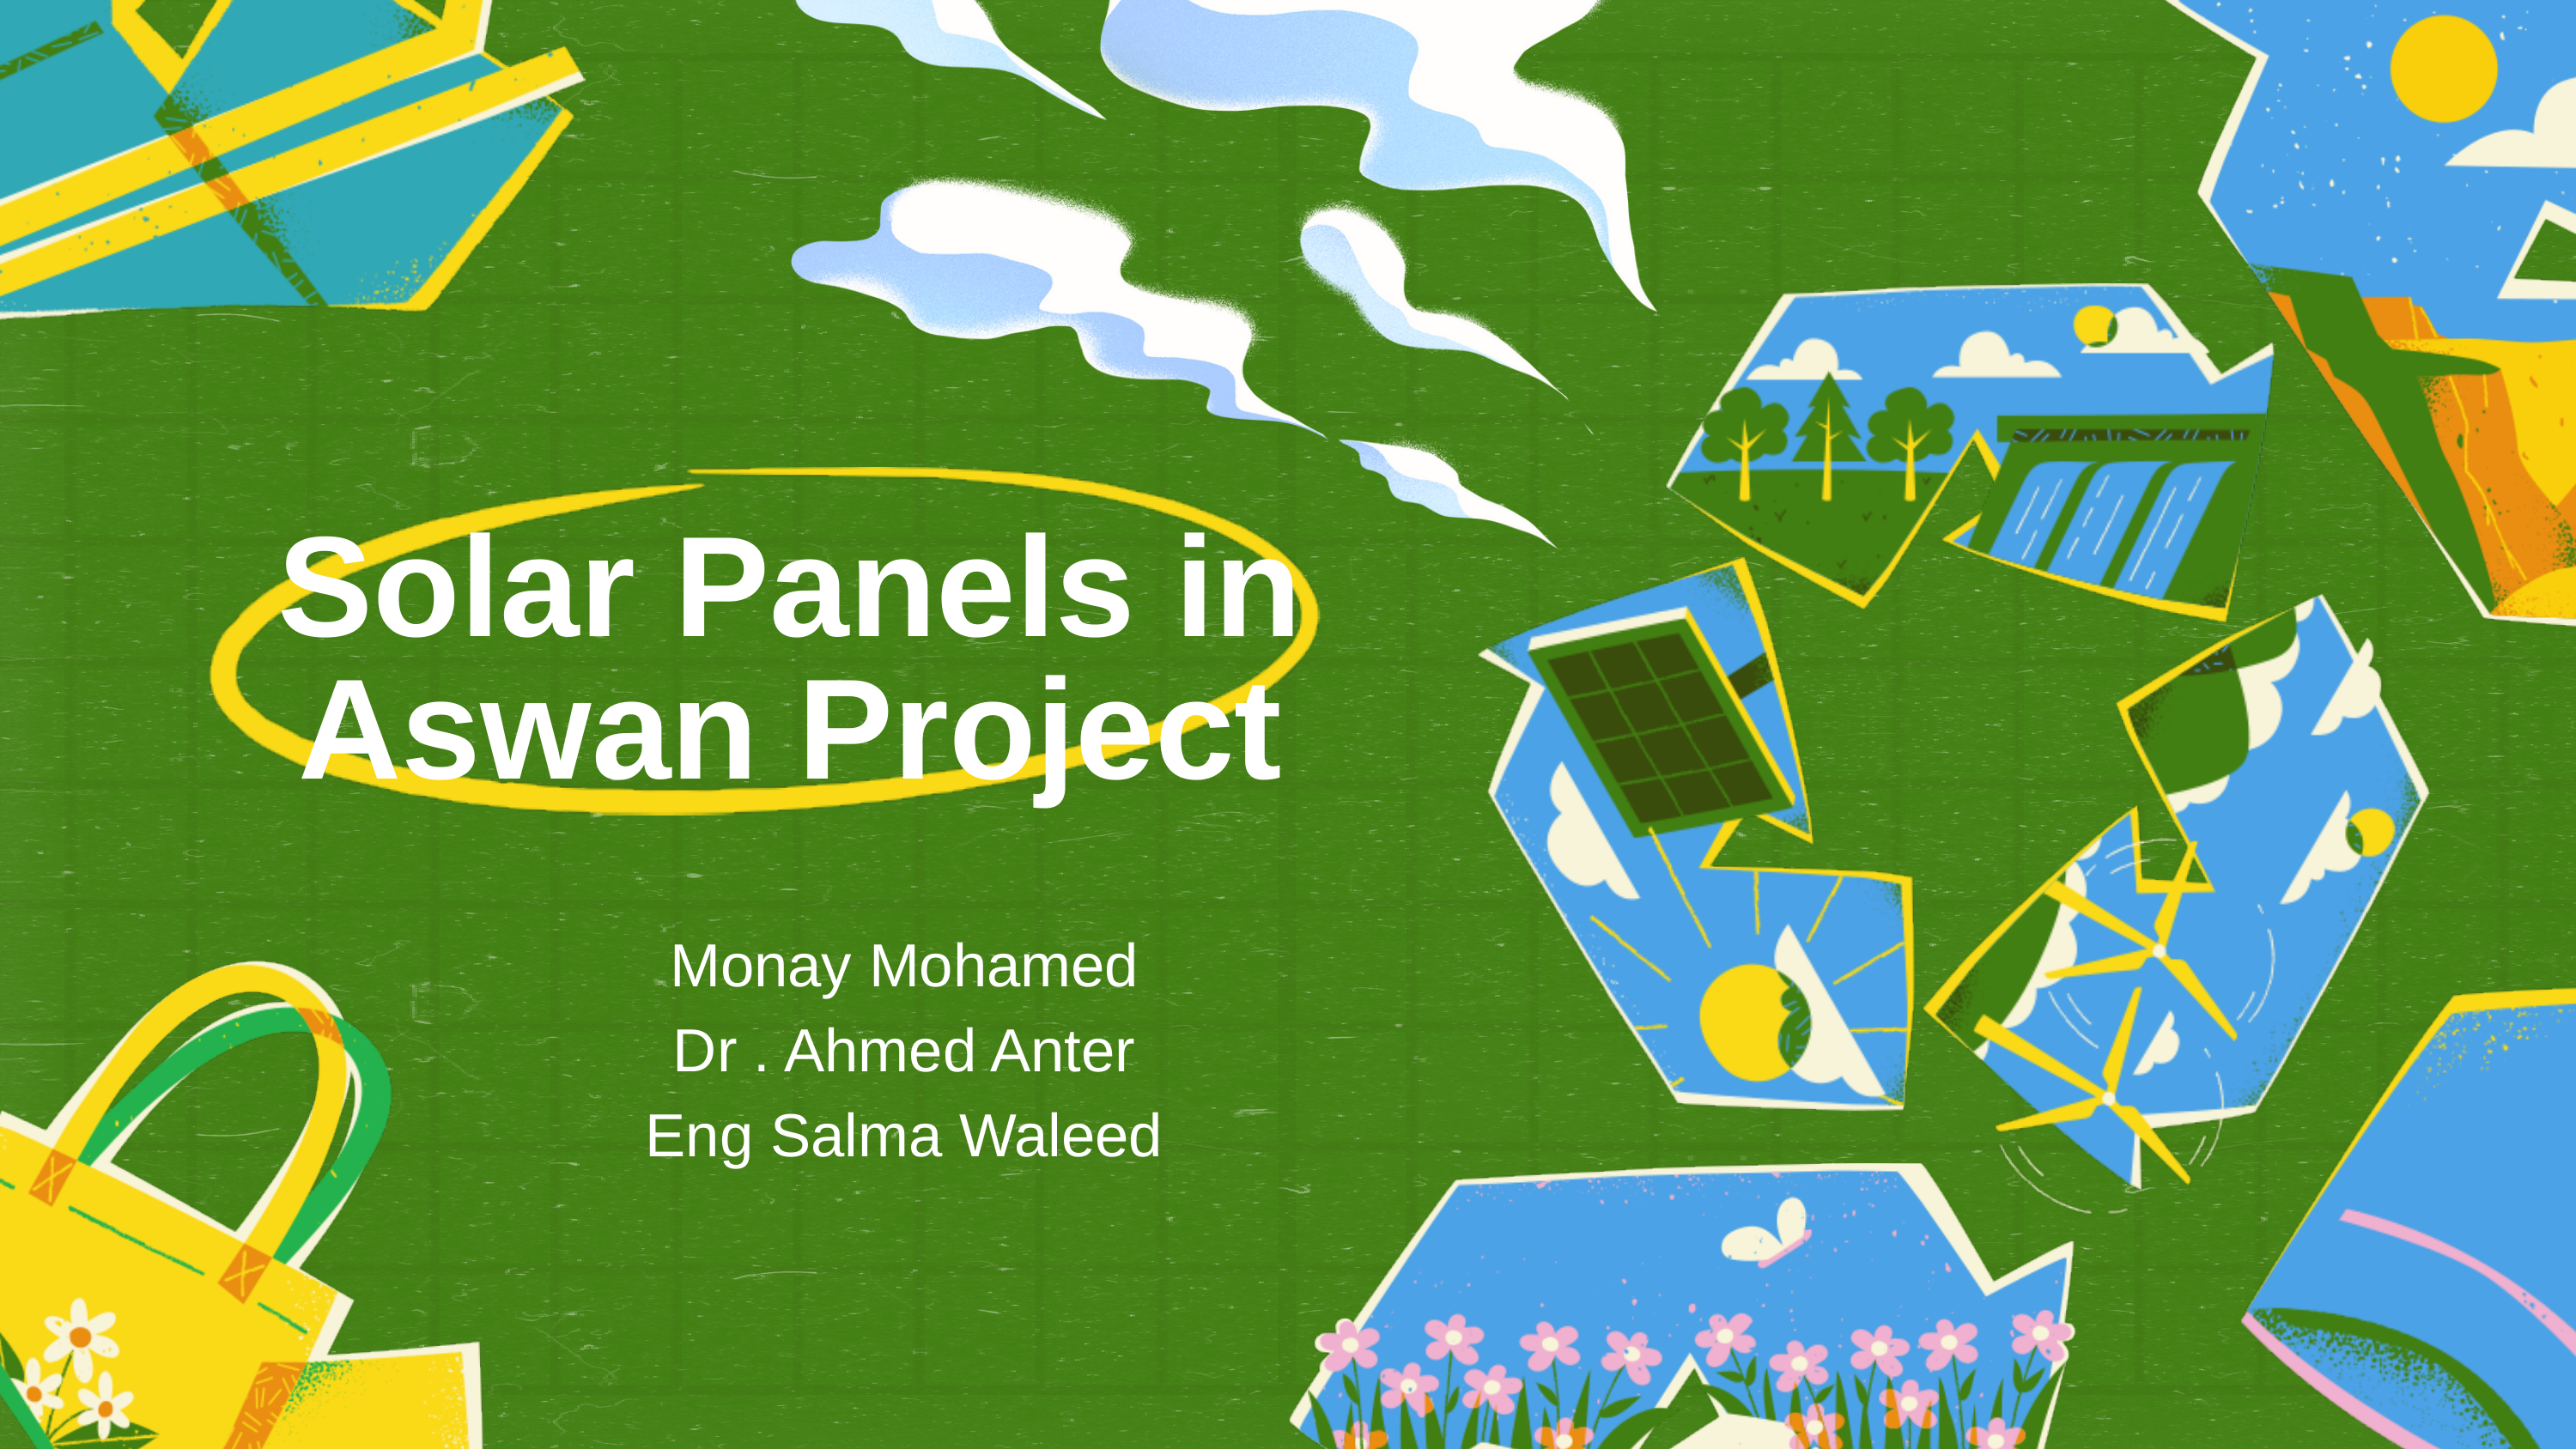

Solar Panels in Aswan Project
Monay Mohamed
Dr . Ahmed Anter
Eng Salma Waleed